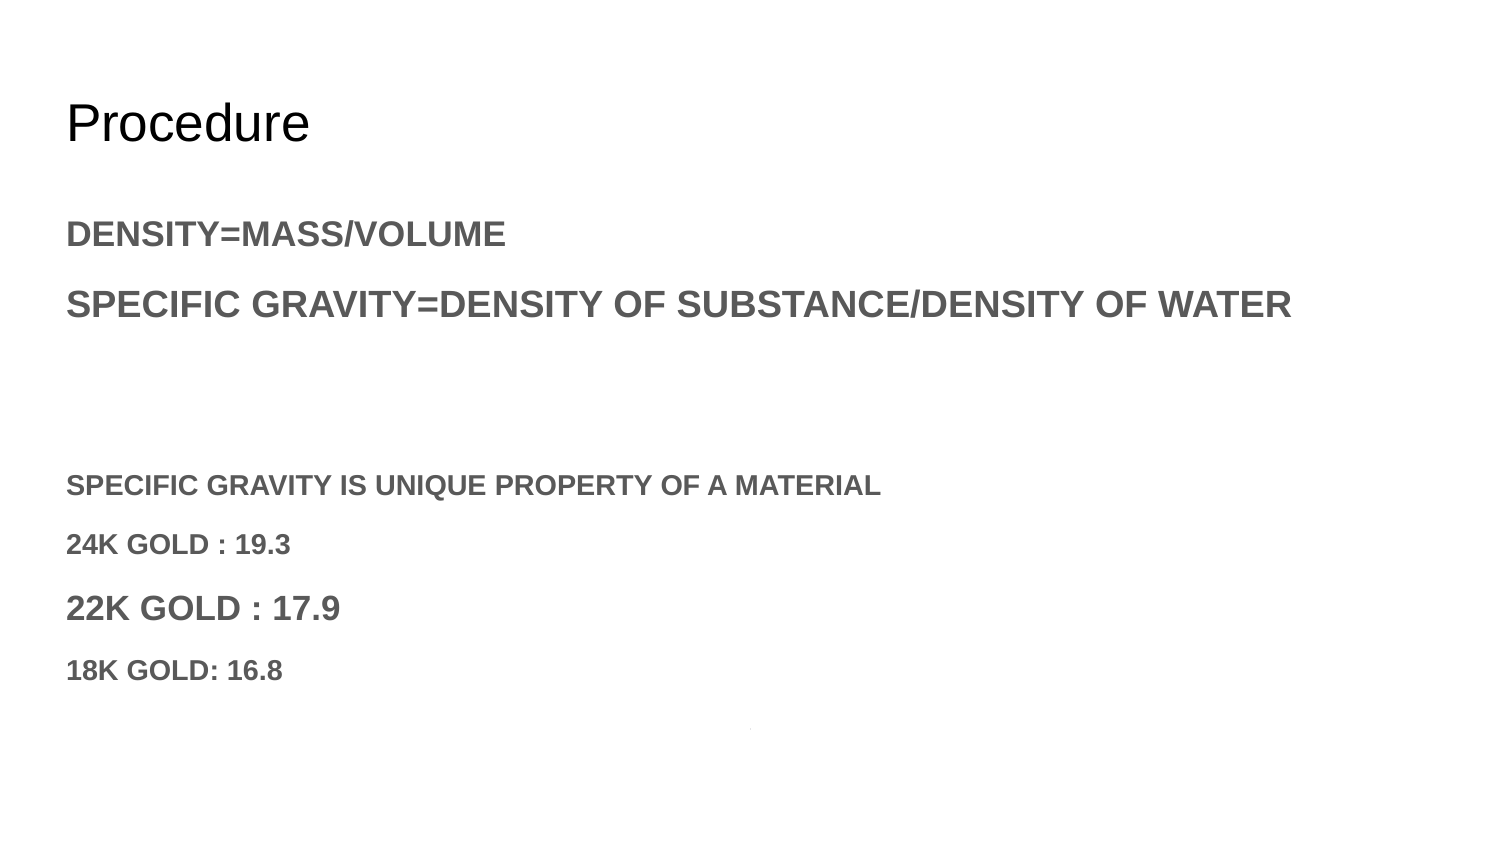

# Procedure
DENSITY=MASS/VOLUME
SPECIFIC GRAVITY=DENSITY OF SUBSTANCE/DENSITY OF WATER

SPECIFIC GRAVITY IS UNIQUE PROPERTY OF A MATERIAL
24K GOLD : 19.3
22K GOLD : 17.9
18K GOLD: 16.8

​